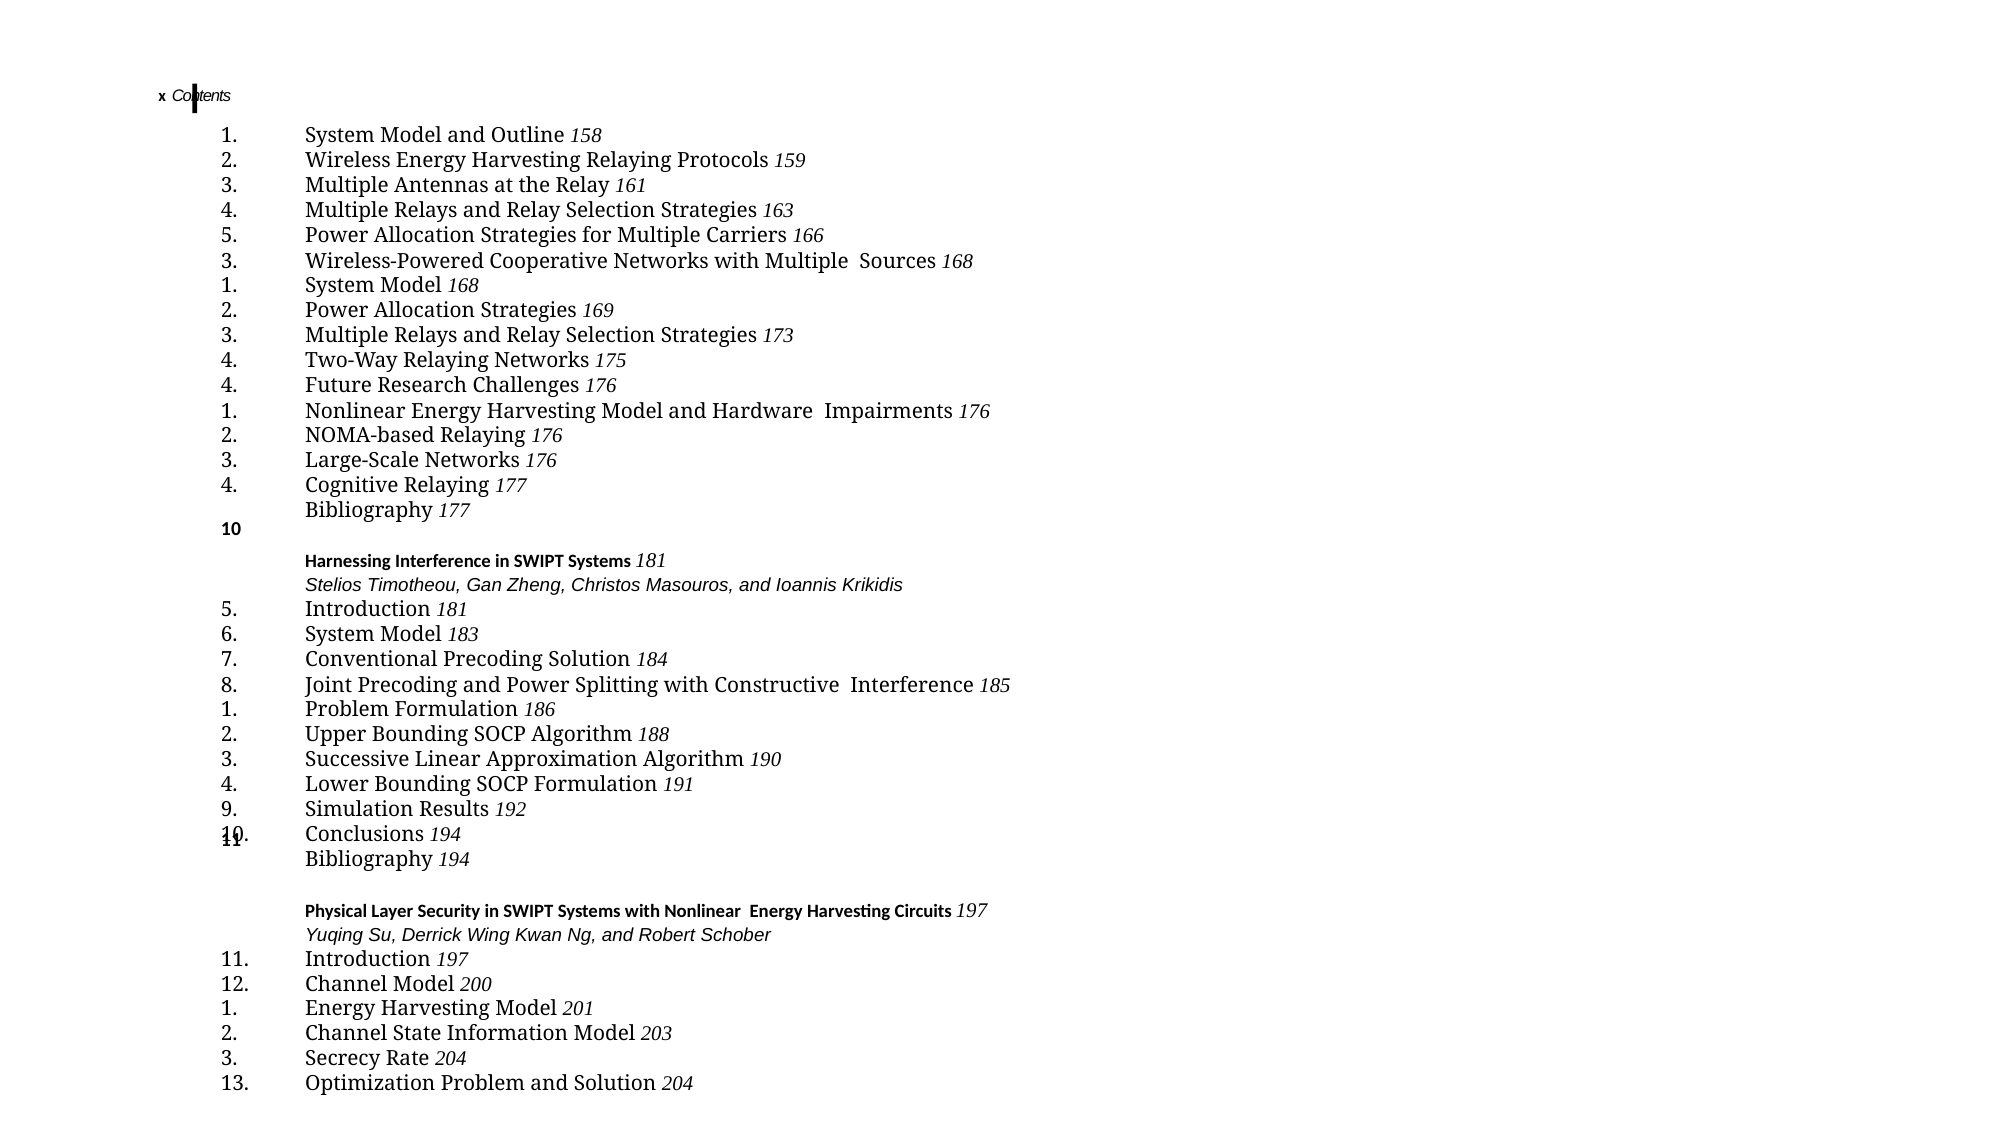

x Contents

System Model and Outline 158
Wireless Energy Harvesting Relaying Protocols 159
Multiple Antennas at the Relay 161
Multiple Relays and Relay Selection Strategies 163
Power Allocation Strategies for Multiple Carriers 166
Wireless-Powered Cooperative Networks with Multiple  Sources 168
System Model 168
Power Allocation Strategies 169
Multiple Relays and Relay Selection Strategies 173
Two-Way Relaying Networks 175
Future Research Challenges 176
Nonlinear Energy Harvesting Model and Hardware  Impairments 176
NOMA-based Relaying 176
Large-Scale Networks 176
Cognitive Relaying 177
Bibliography 177
Harnessing Interference in SWIPT Systems 181
Stelios Timotheou, Gan Zheng, Christos Masouros, and Ioannis Krikidis
Introduction 181
System Model 183
Conventional Precoding Solution 184
Joint Precoding and Power Splitting with Constructive  Interference 185
Problem Formulation 186
Upper Bounding SOCP Algorithm 188
Successive Linear Approximation Algorithm 190
Lower Bounding SOCP Formulation 191
Simulation Results 192
Conclusions 194
Bibliography 194
Physical Layer Security in SWIPT Systems with Nonlinear  Energy Harvesting Circuits 197
Yuqing Su, Derrick Wing Kwan Ng, and Robert Schober
Introduction 197
Channel Model 200
Energy Harvesting Model 201
Channel State Information Model 203
Secrecy Rate 204
Optimization Problem and Solution 204
10
11